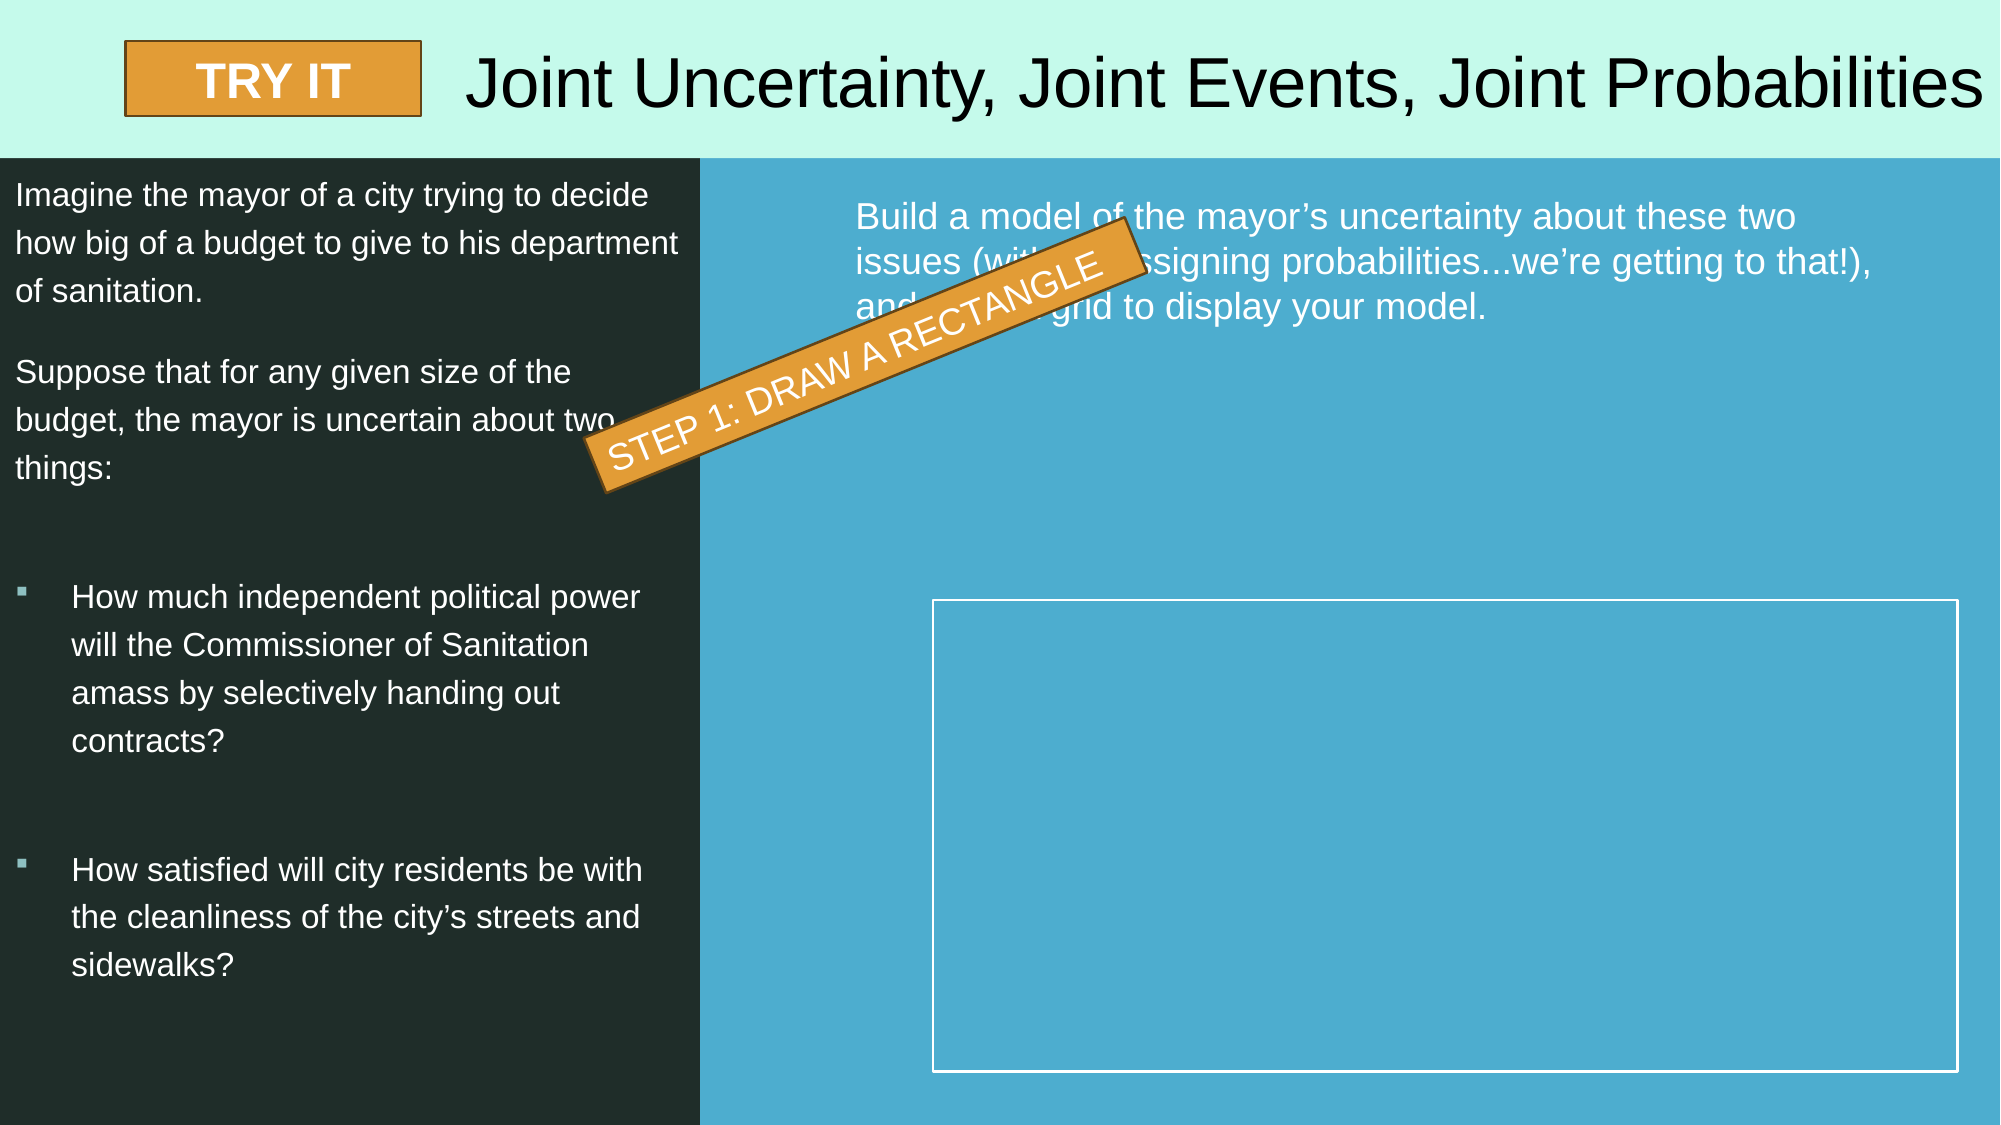

# Joint Uncertainty, Joint Events, Joint Probabilities
TRY IT
Imagine the mayor of a city trying to decide how big of a budget to give to his department of sanitation.
Suppose that for any given size of the budget, the mayor is uncertain about two things:
How much independent political power will the Commissioner of Sanitation amass by selectively handing out contracts?
How satisfied will city residents be with the cleanliness of the city’s streets and sidewalks?
Build a model of the mayor’s uncertainty about these two issues (without assigning probabilities...we’re getting to that!), and draw a grid to display your model.
STEP 1: DRAW A RECTANGLE